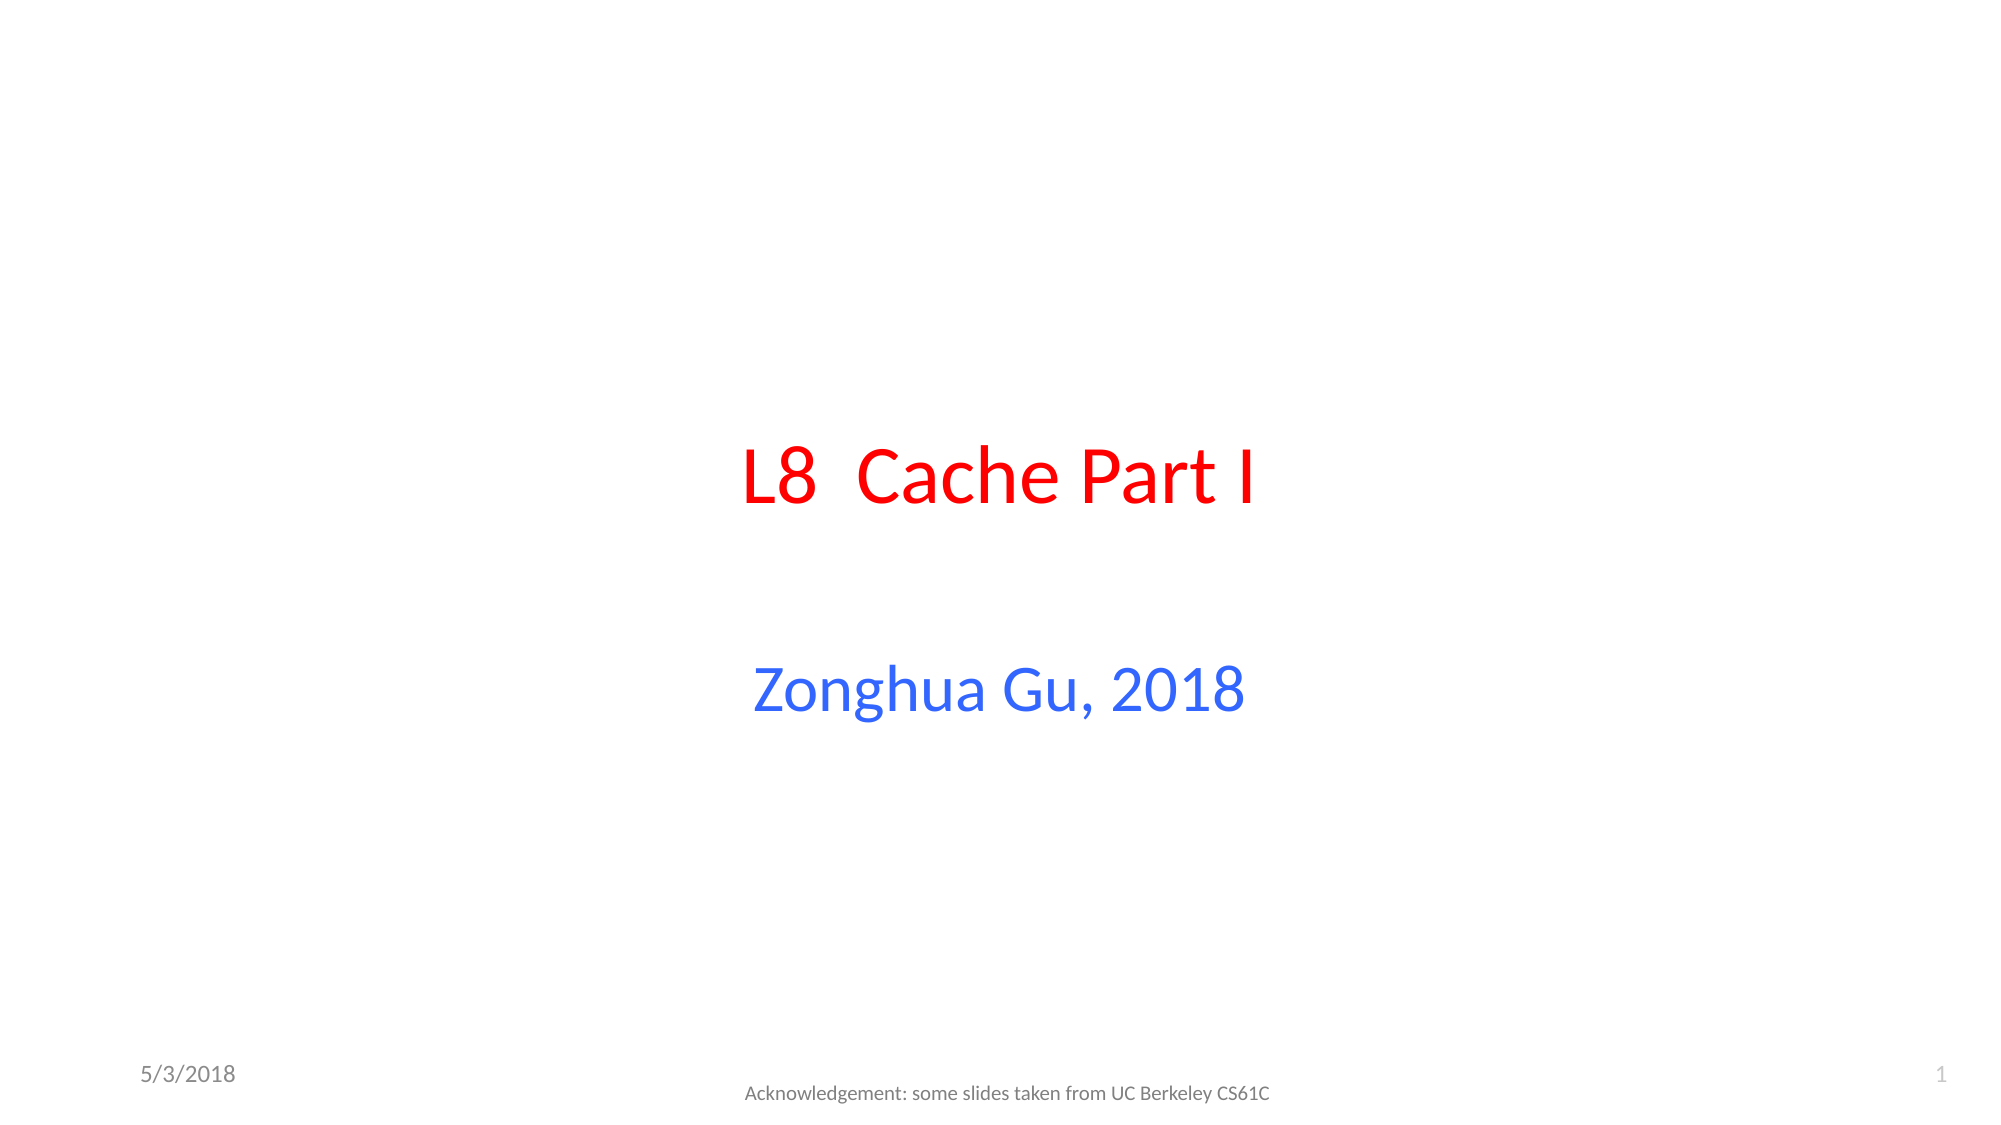

# L8  Cache Part I
Zonghua Gu, 2018
1
5/3/2018

Acknowledgement: some slides taken from UC Berkeley CS61C